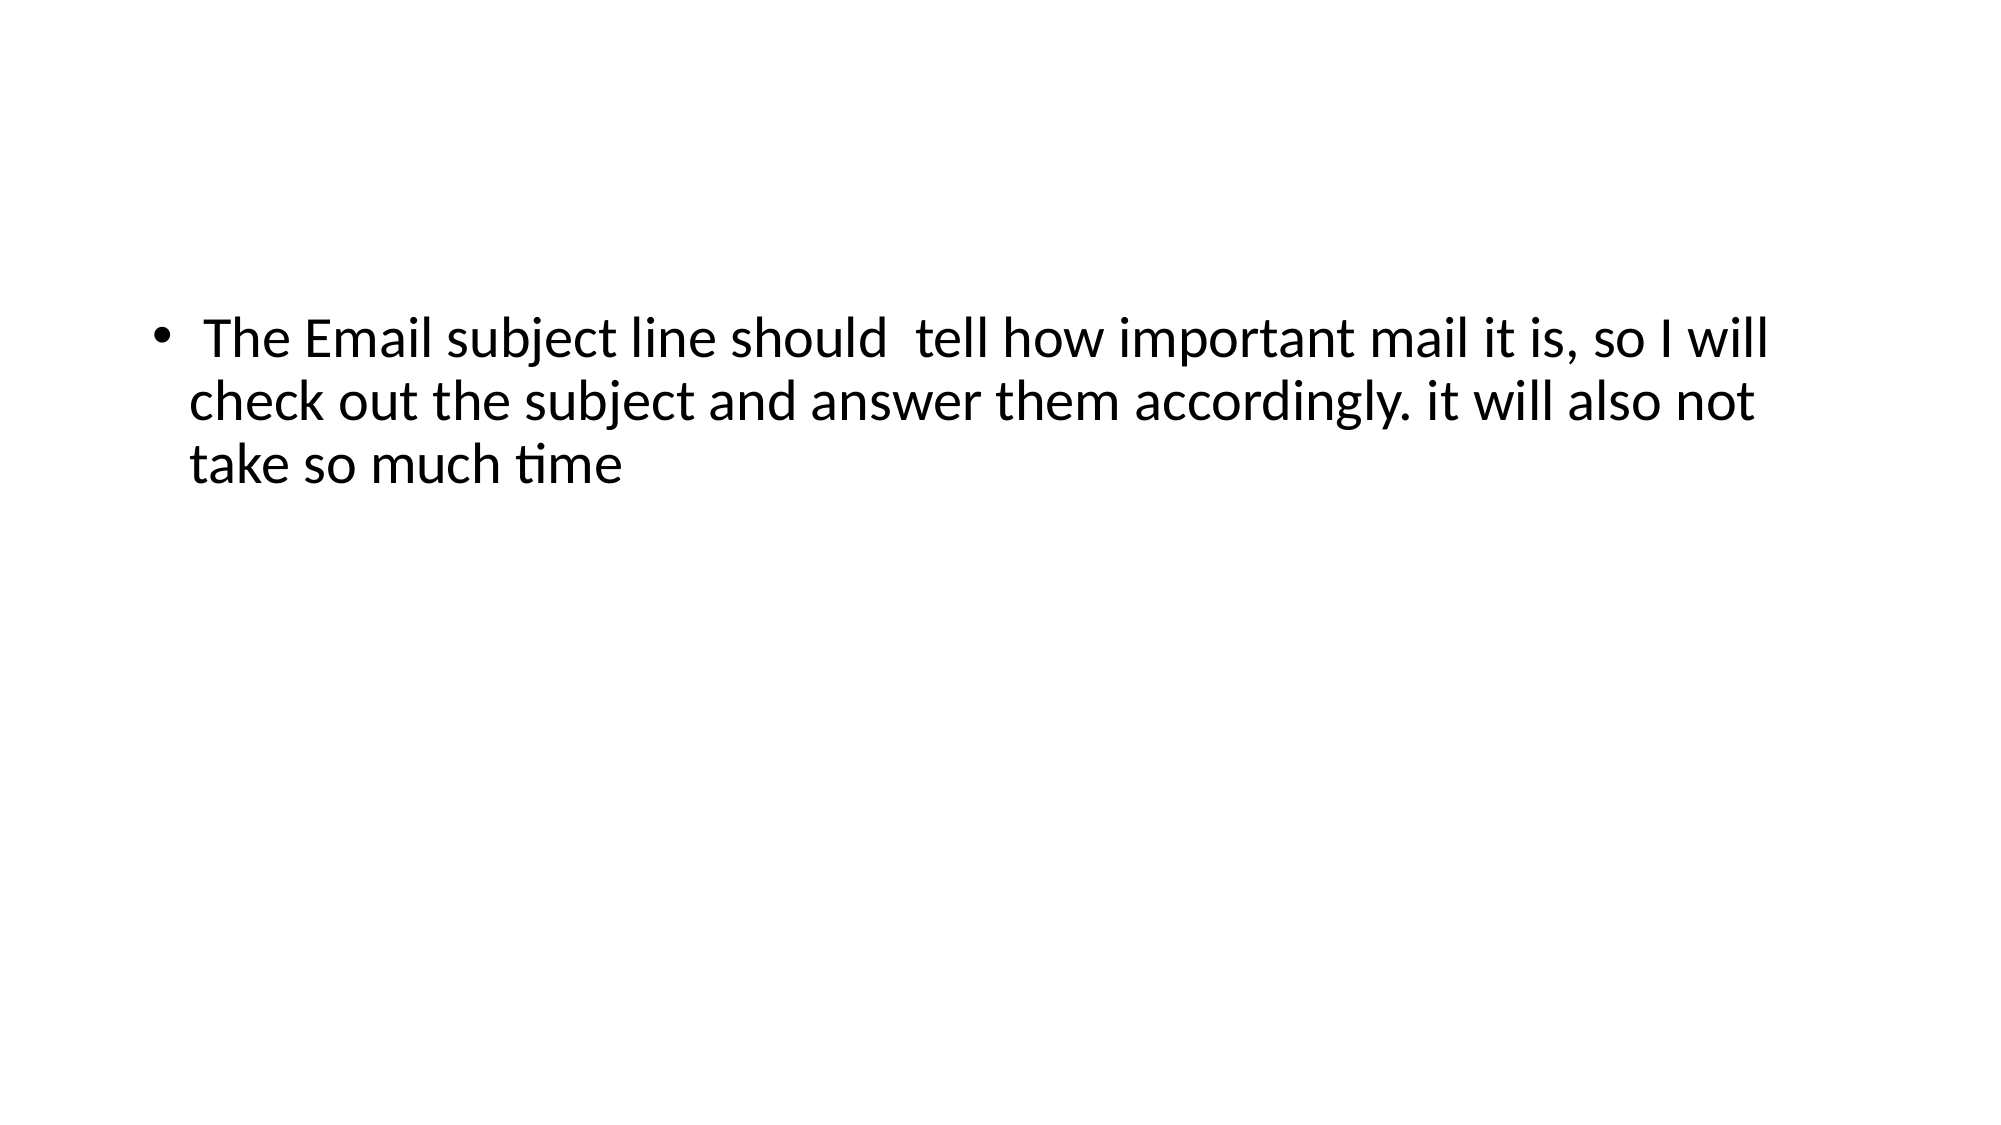

#
 The Email subject line should  tell how important mail it is, so I will  check out the subject and answer them accordingly. it will also not take so much time